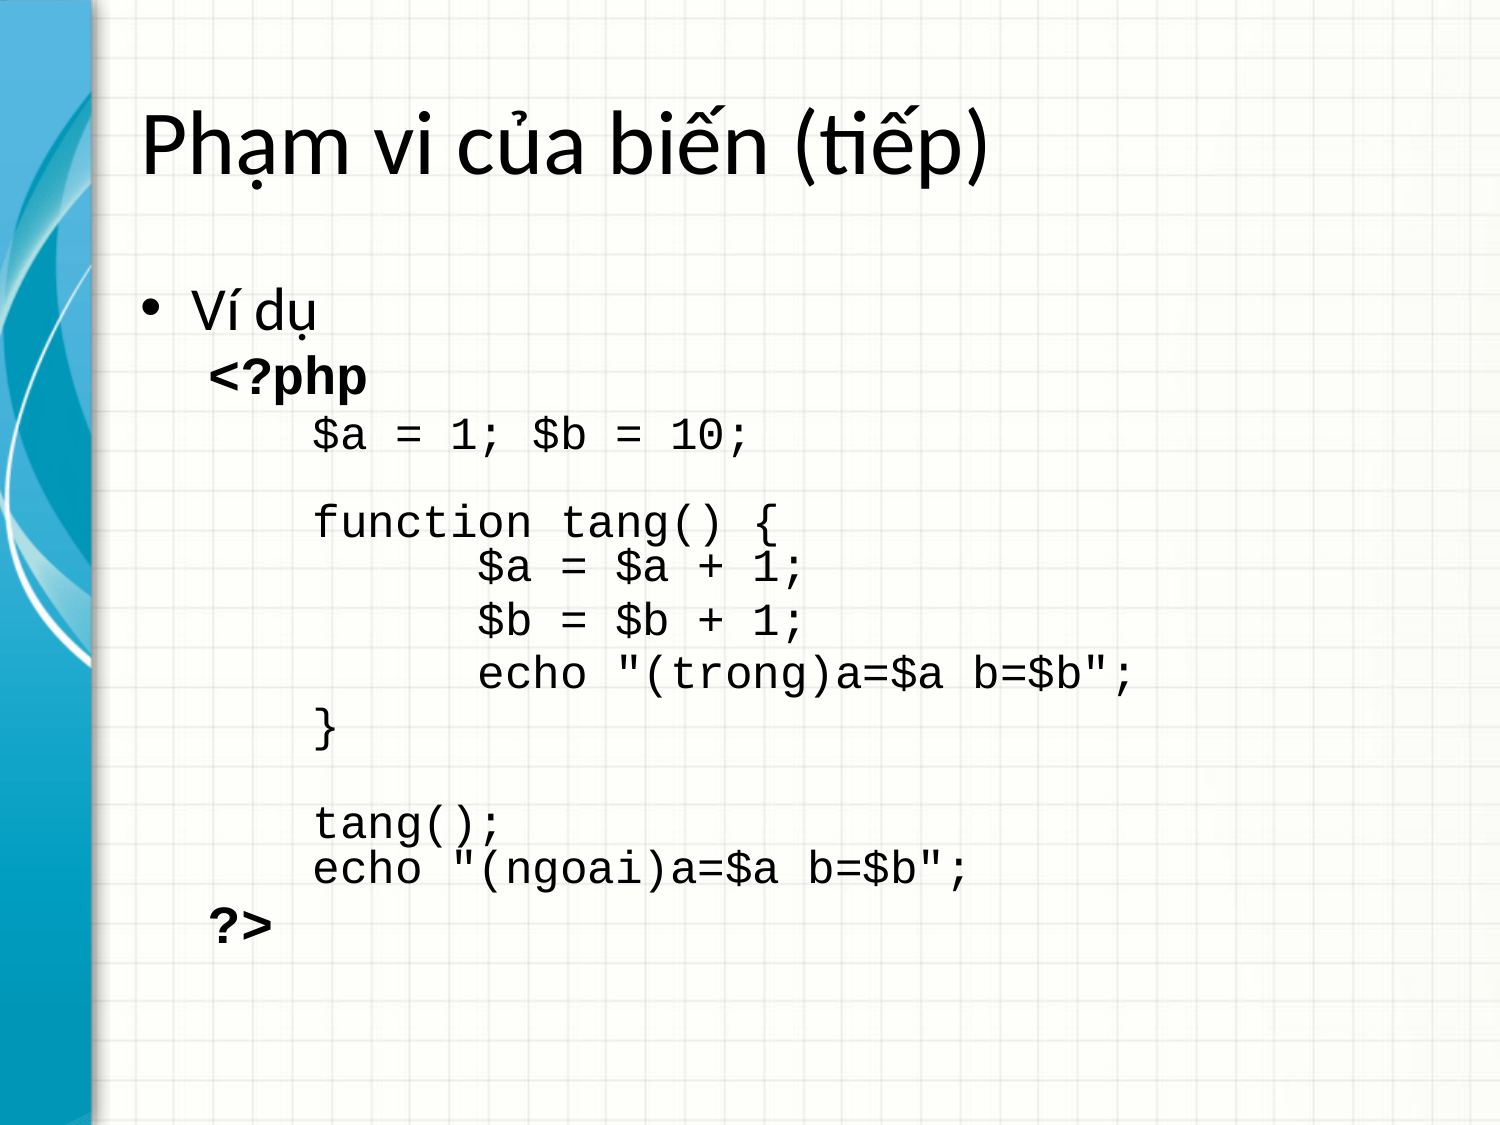

# Phạm vi của biến (tiếp)
Ví dụ
<?php
	$a = 1; $b = 10;
function tang() {
	 $a = $a + 1;
		 $b = $b + 1;
		 echo "(trong)a=$a b=$b";
	}
tang();
echo "(ngoai)a=$a b=$b";
?>